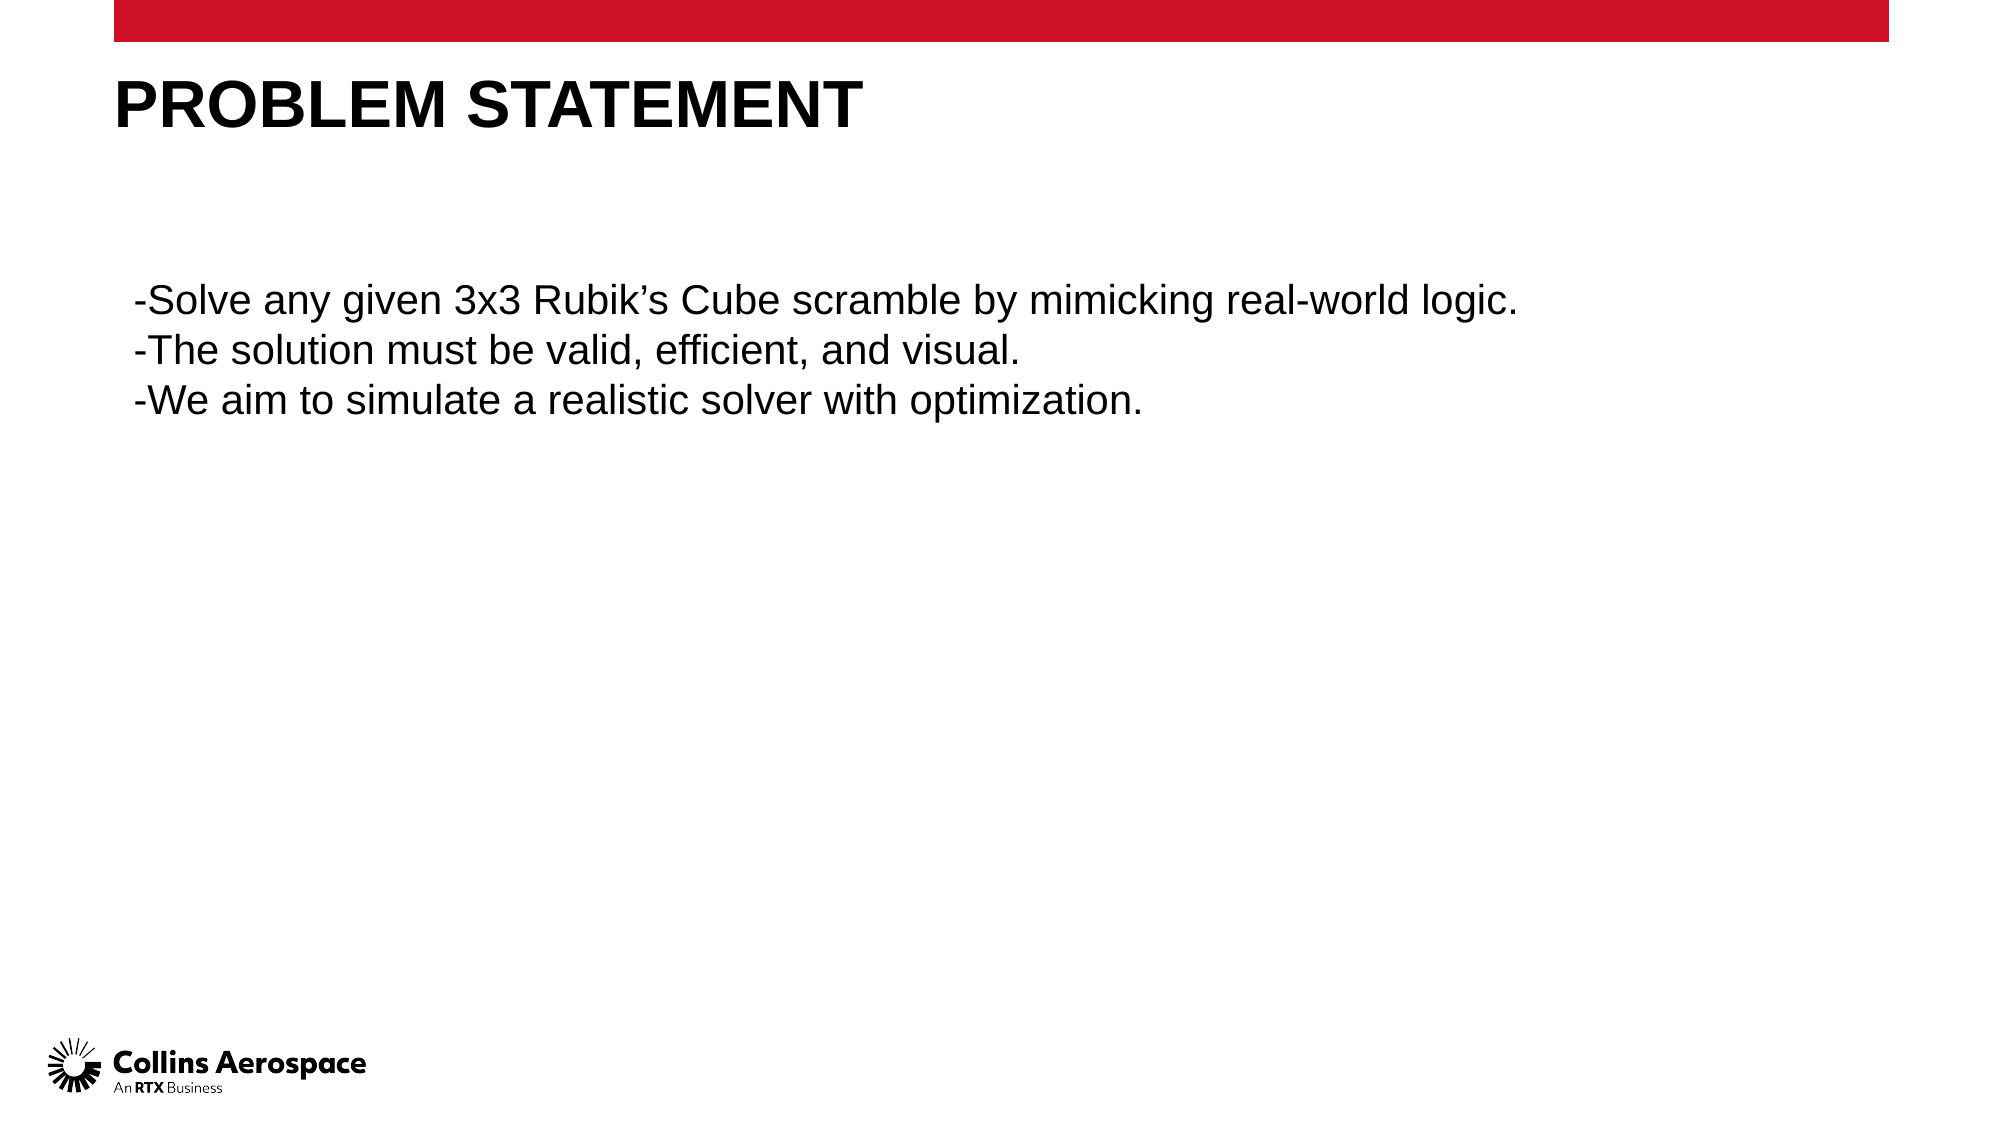

# PROBLEM STATEMENT

-Solve any given 3x3 Rubik’s Cube scramble by mimicking real-world logic.
-The solution must be valid, efficient, and visual.
-We aim to simulate a realistic solver with optimization.